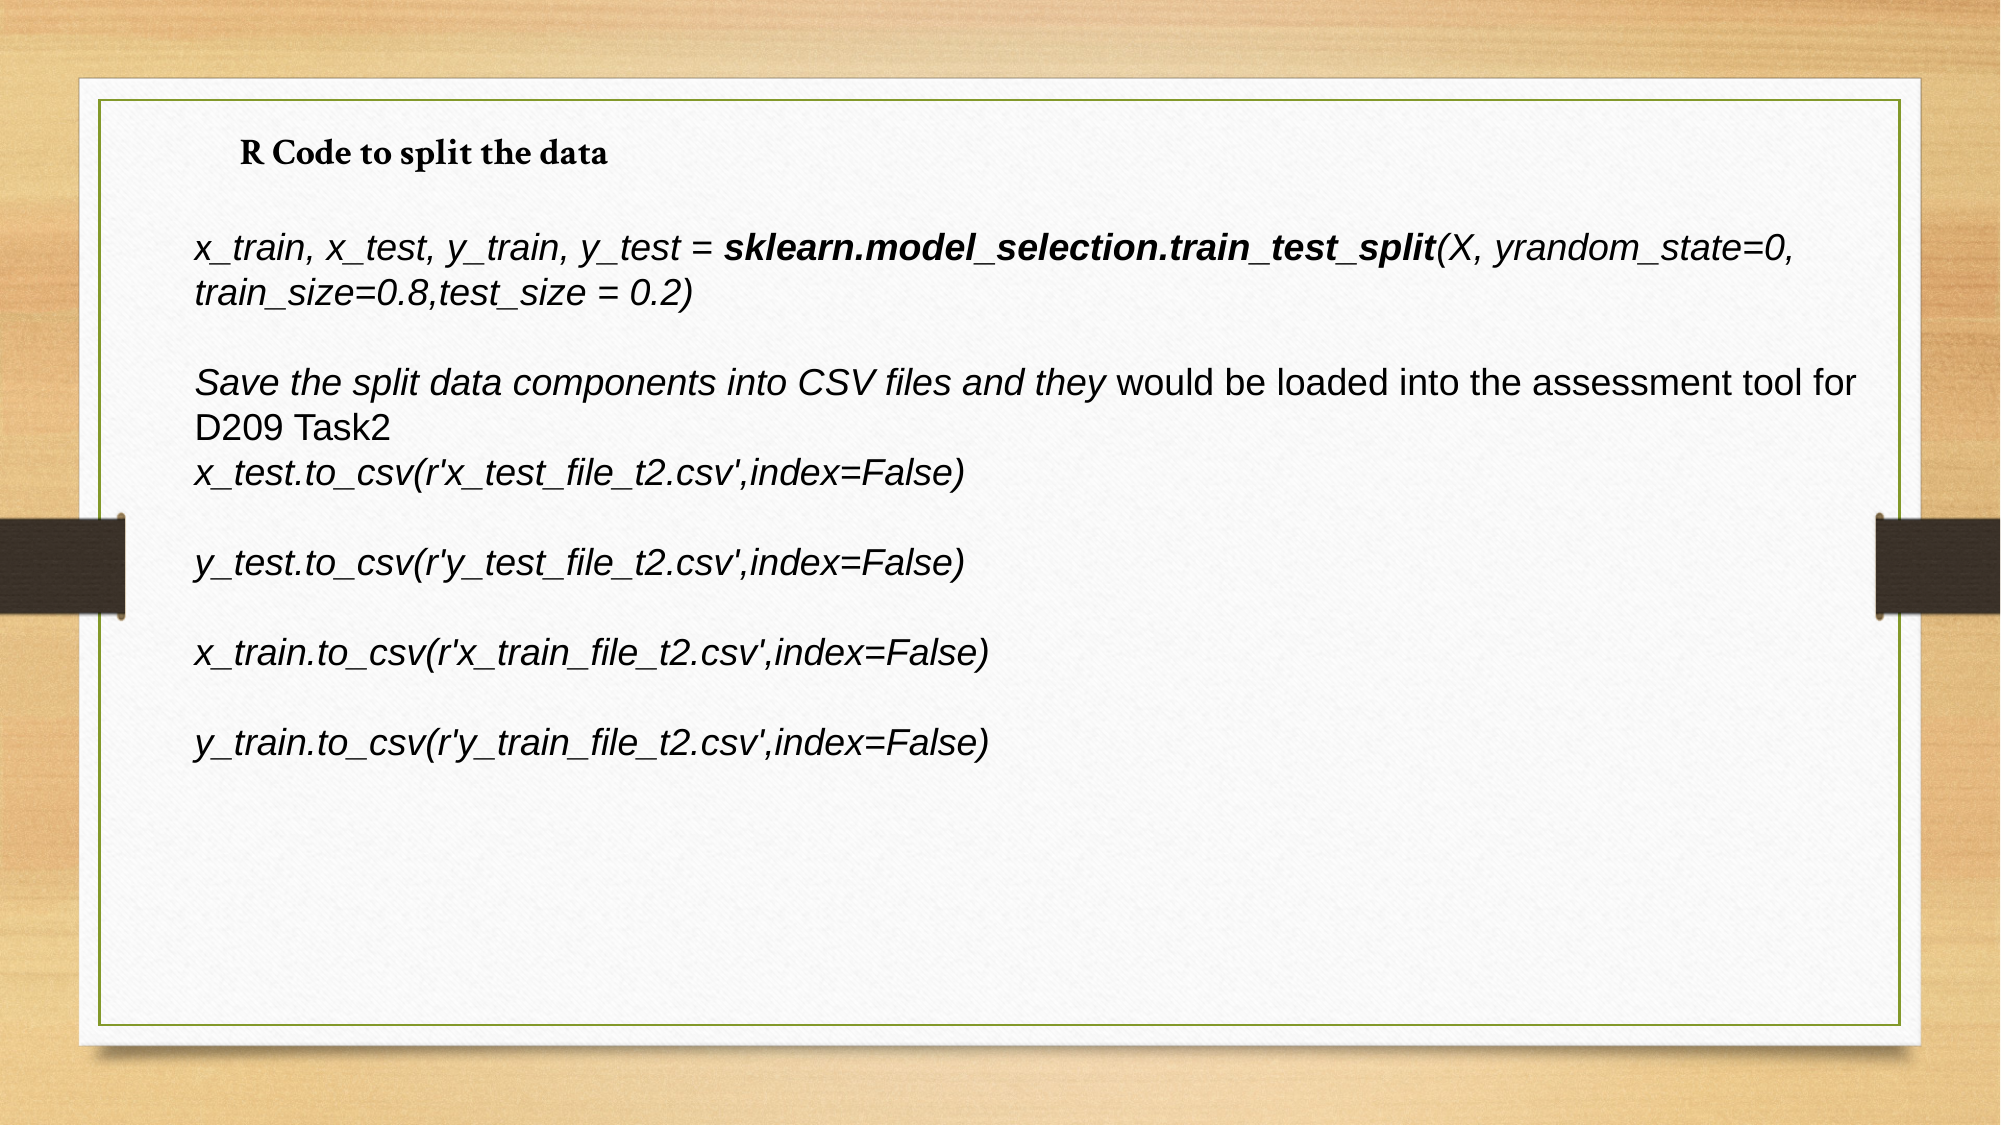

R Code to split the data
x_train, x_test, y_train, y_test = sklearn.model_selection.train_test_split(X, yrandom_state=0, train_size=0.8,test_size = 0.2)

Save the split data components into CSV files and they would be loaded into the assessment tool for D209 Task2
x_test.to_csv(r'x_test_file_t2.csv',index=False)

y_test.to_csv(r'y_test_file_t2.csv',index=False)

x_train.to_csv(r'x_train_file_t2.csv',index=False)

y_train.to_csv(r'y_train_file_t2.csv',index=False)